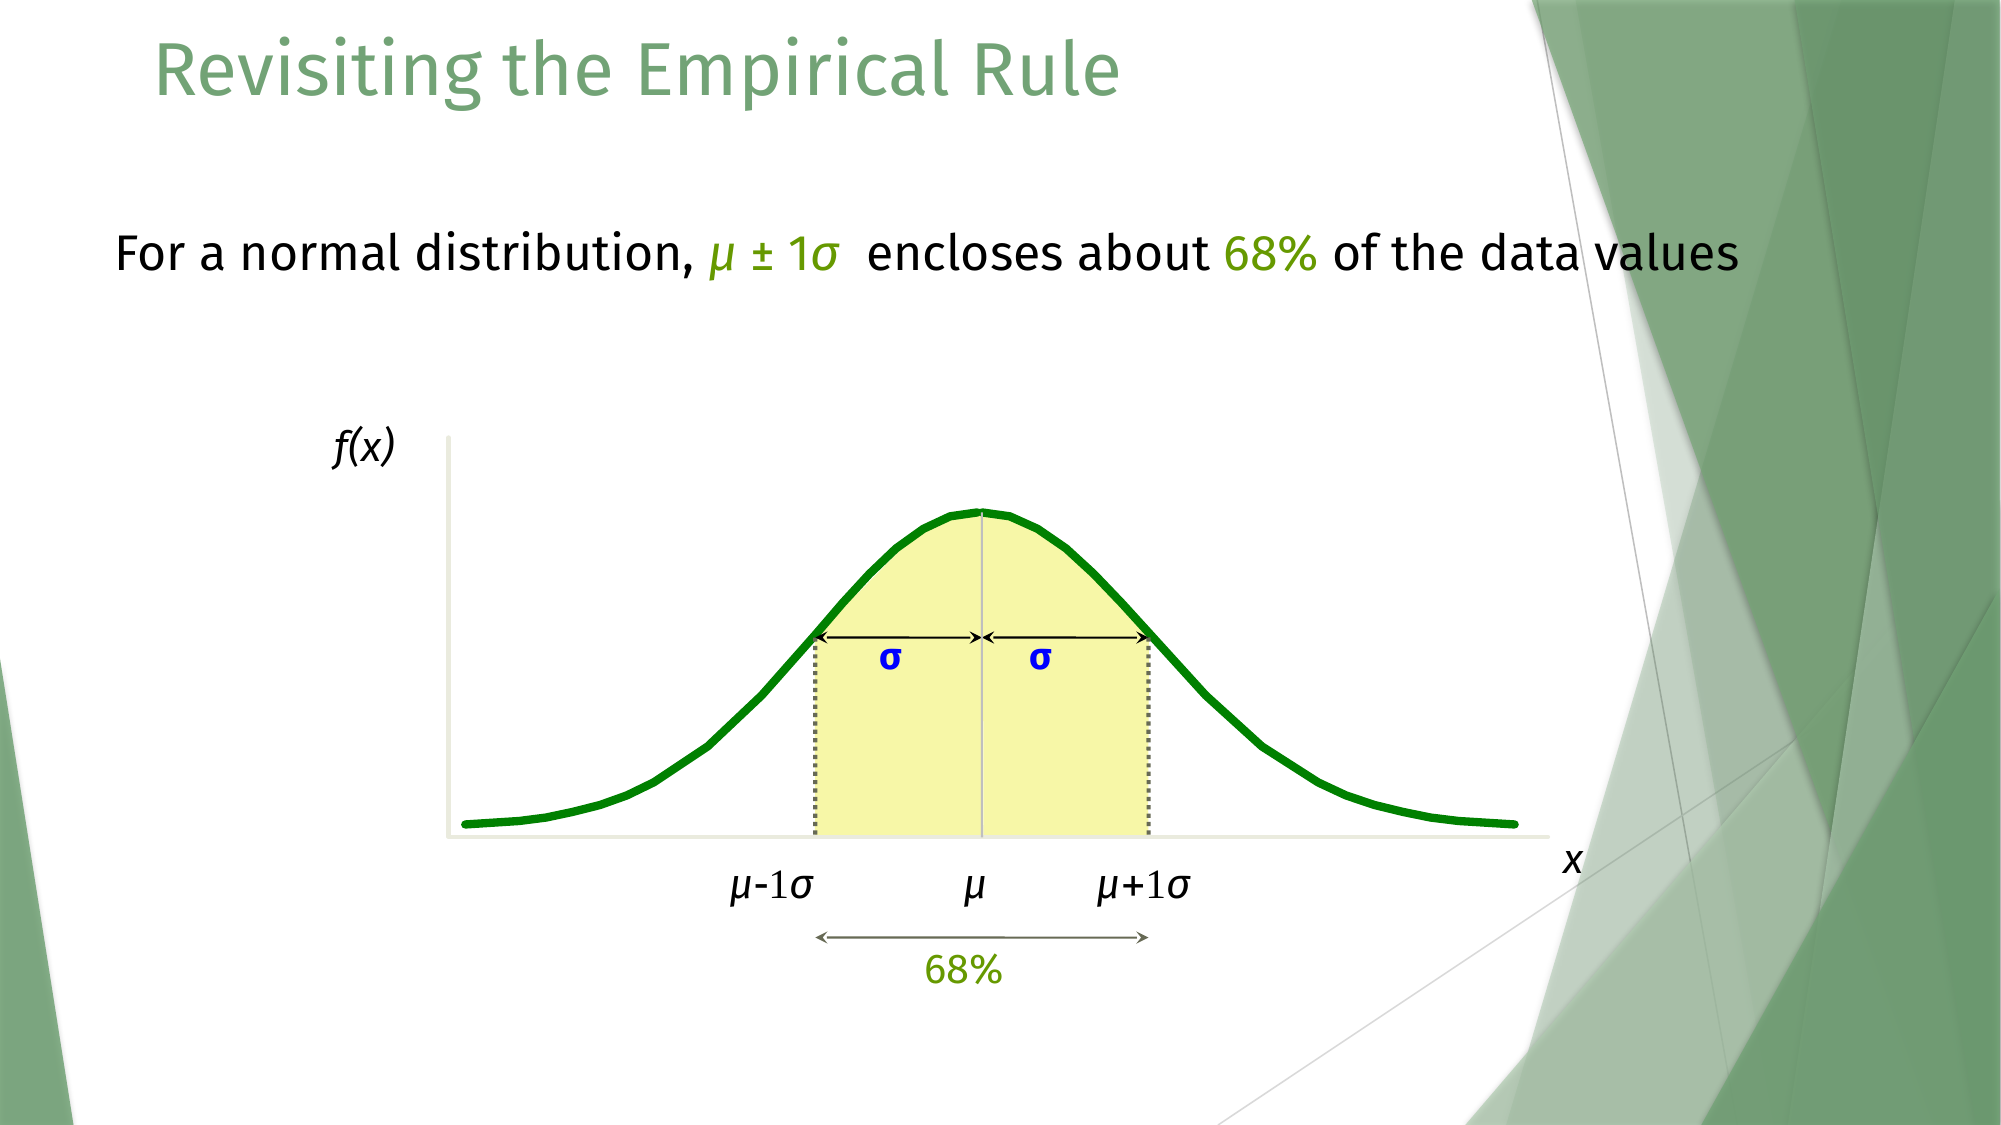

# Revisiting the Empirical Rule
For a normal distribution, μ ± 1σ  encloses about 68% of the data values
f(x)

σ
σ

x
μ−1σ
μ
μ+1σ
68%